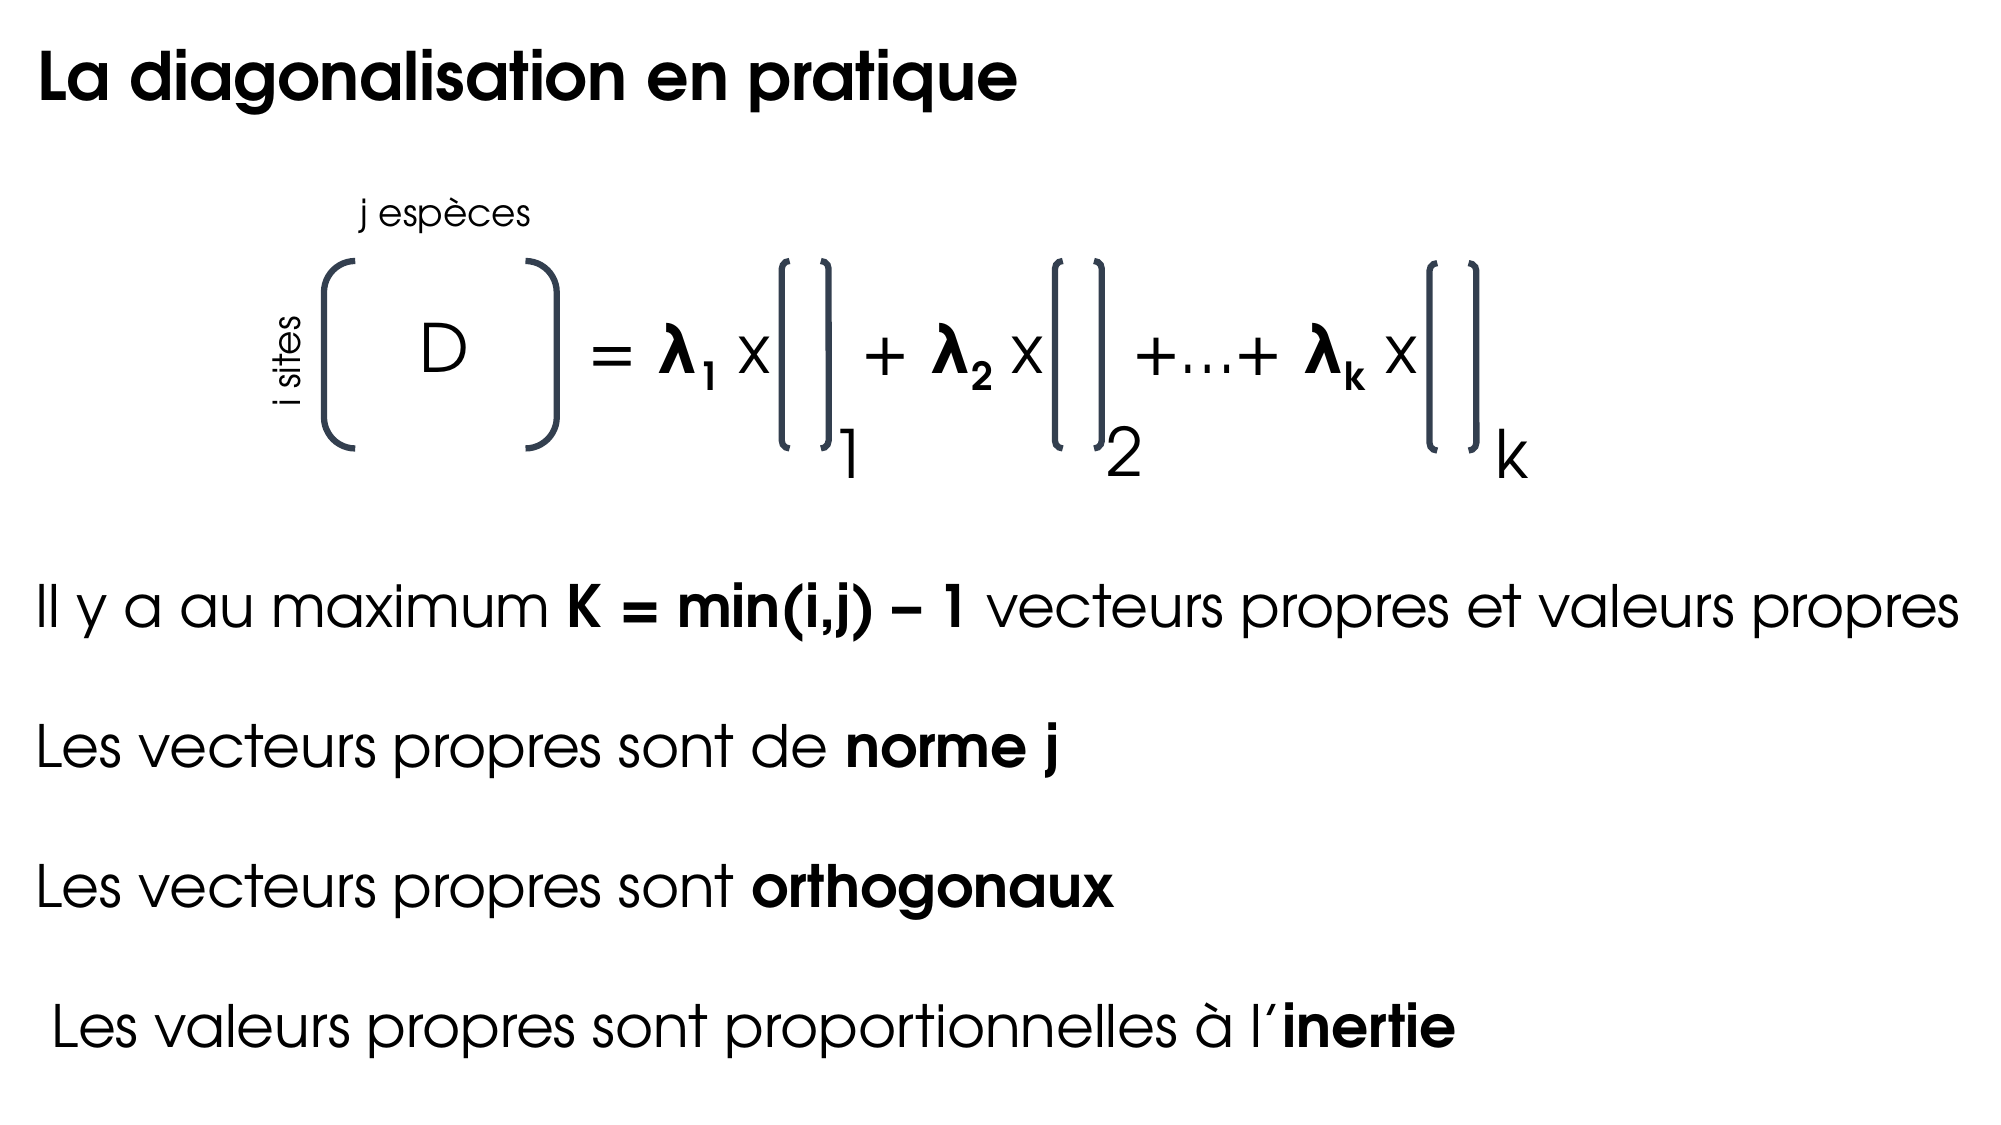

La diagonalisation en pratique

j espèces

D
= λ1 x
+ λ2 x
+…+ λk x
i sites
2
k
1
Il y a au maximum K = min(i,j) – 1 vecteurs propres et valeurs propres

Les vecteurs propres sont de norme j

Les vecteurs propres sont orthogonaux

 Les valeurs propres sont proportionnelles à l’inertie